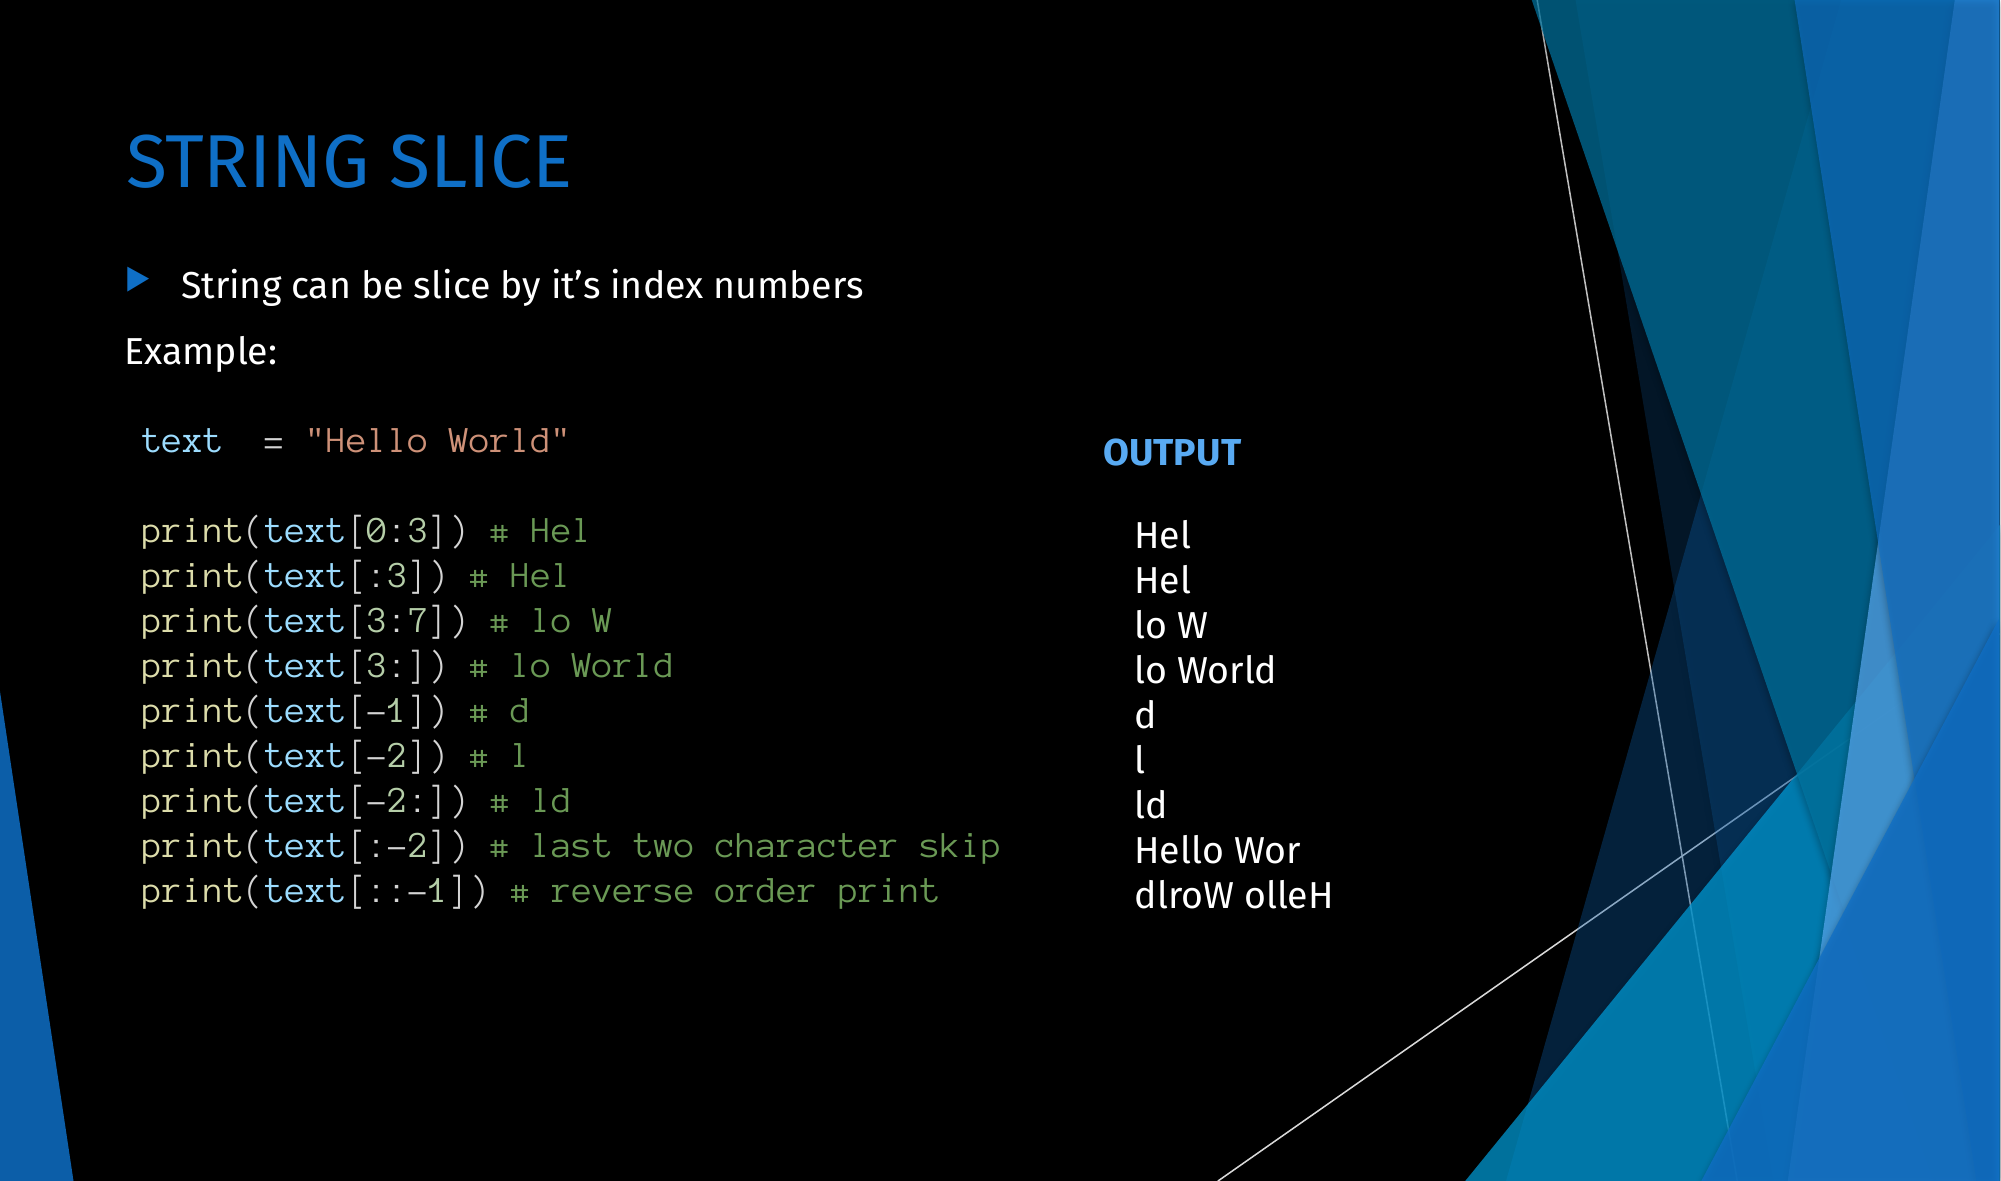

# STRING SLICE
String can be slice by it’s index numbers
Example:

text  = "Hello World"
print(text[0:3]) # Hel
print(text[:3]) # Hel
print(text[3:7]) # lo W
print(text[3:]) # lo World
print(text[-1]) # d
print(text[-2]) # l
print(text[-2:]) # ld
print(text[:-2]) # last two character skip
print(text[::-1]) # reverse order print
OUTPUT
Hel
Hel
lo W
lo World
d
l
ld
Hello Wor
dlroW olleH